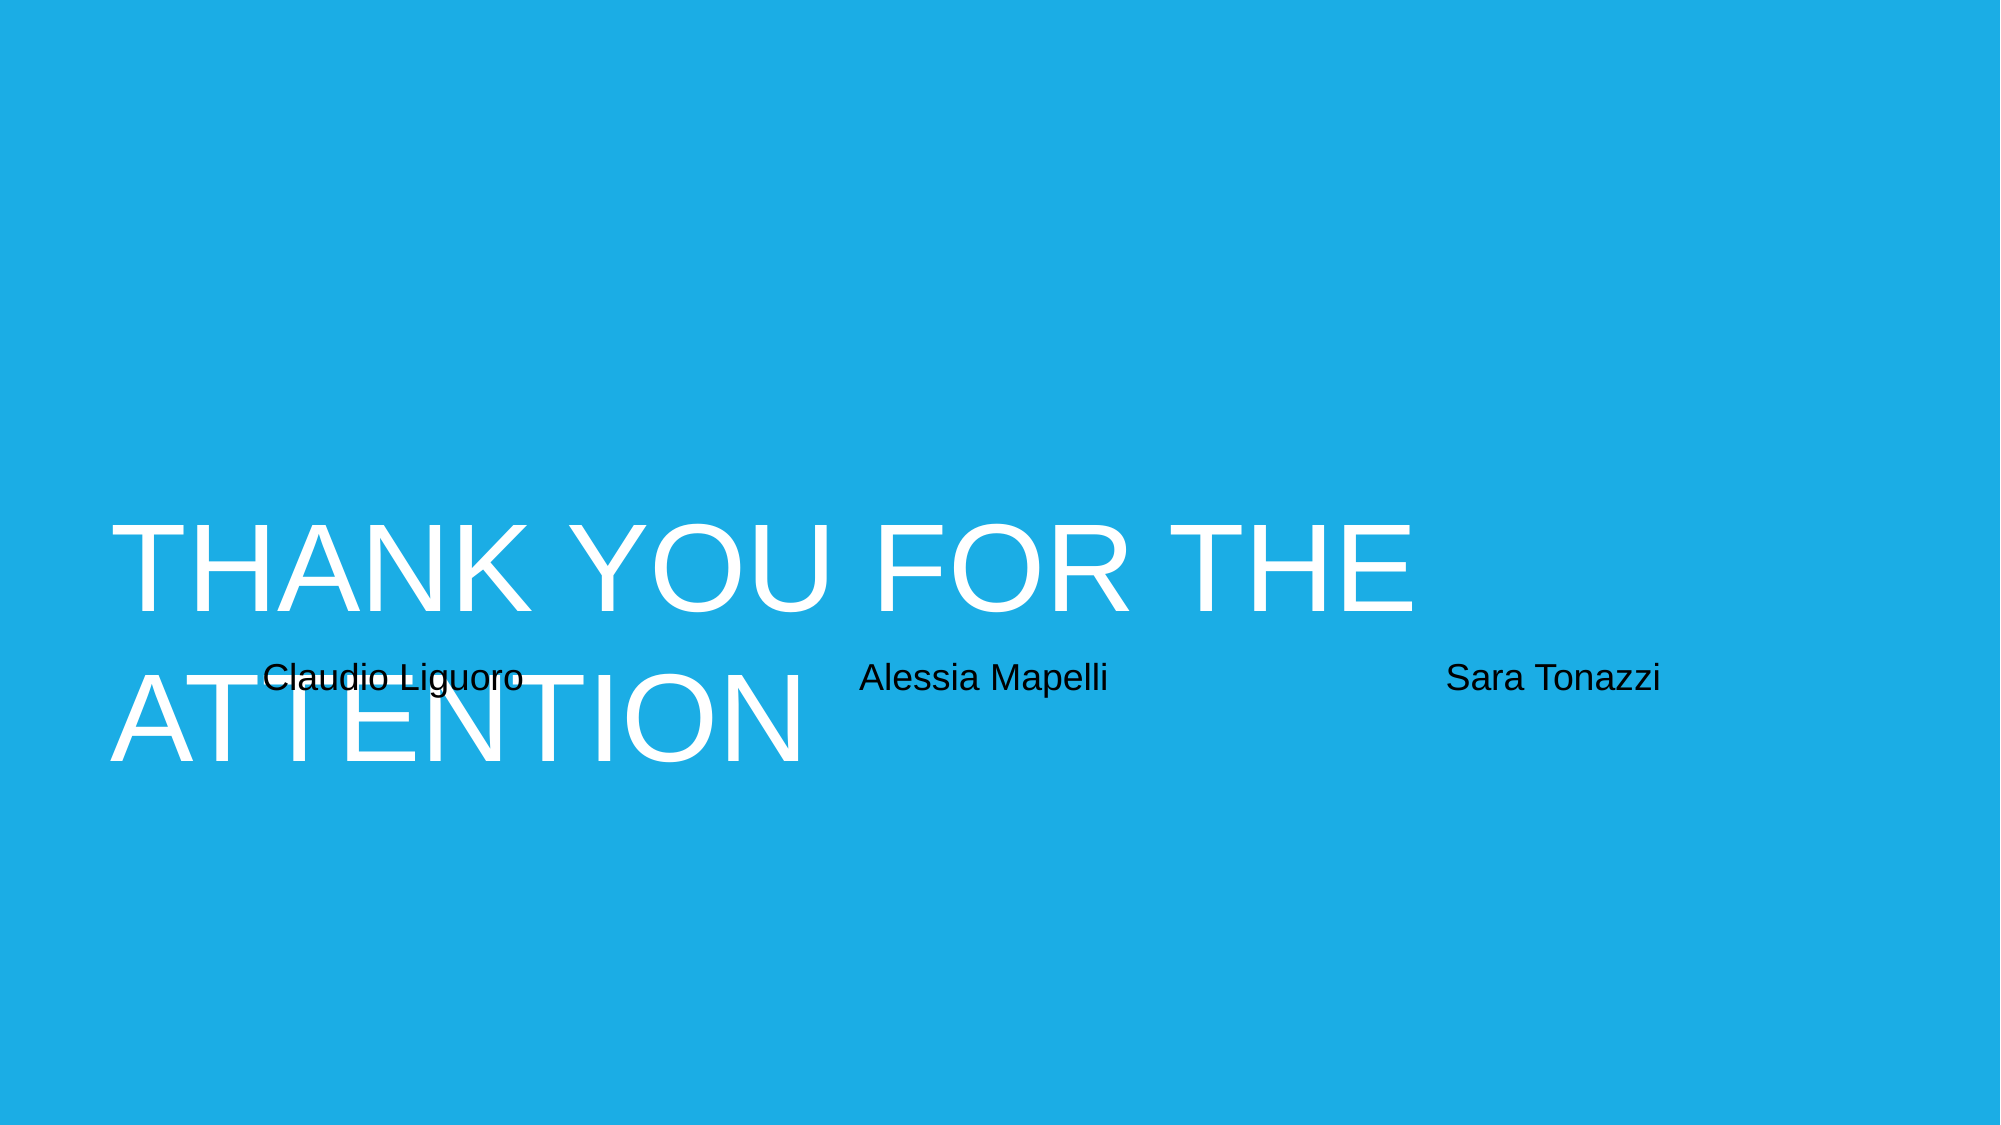

THANK YOU FOR THE ATTENTION
Claudio Liguoro
Alessia Mapelli
Sara Tonazzi